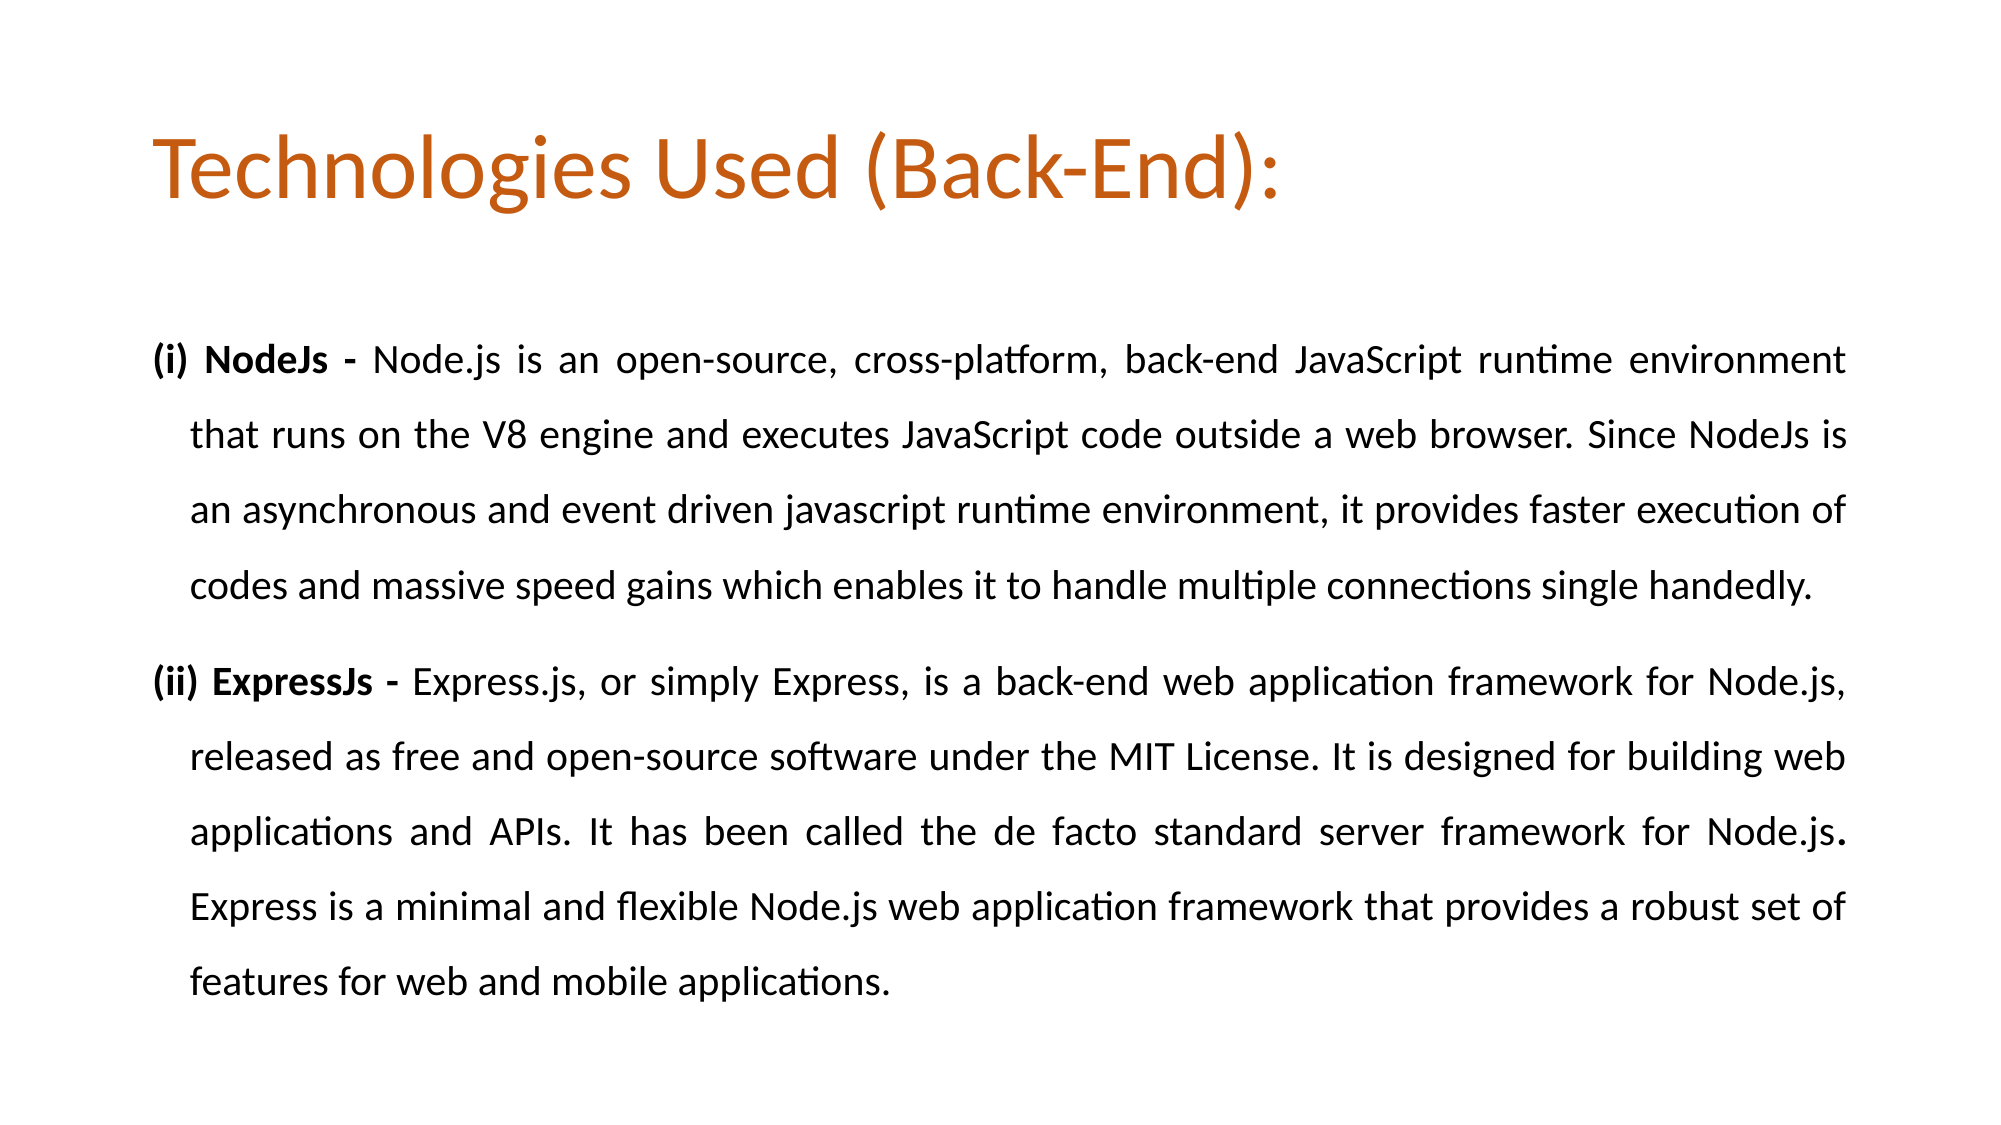

# Technologies Used (Back-End):
(i) NodeJs - Node.js is an open-source, cross-platform, back-end JavaScript runtime environment that runs on the V8 engine and executes JavaScript code outside a web browser. Since NodeJs is an asynchronous and event driven javascript runtime environment, it provides faster execution of codes and massive speed gains which enables it to handle multiple connections single handedly.
(ii) ExpressJs - Express.js, or simply Express, is a back-end web application framework for Node.js, released as free and open-source software under the MIT License. It is designed for building web applications and APIs. It has been called the de facto standard server framework for Node.js. Express is a minimal and flexible Node.js web application framework that provides a robust set of features for web and mobile applications.